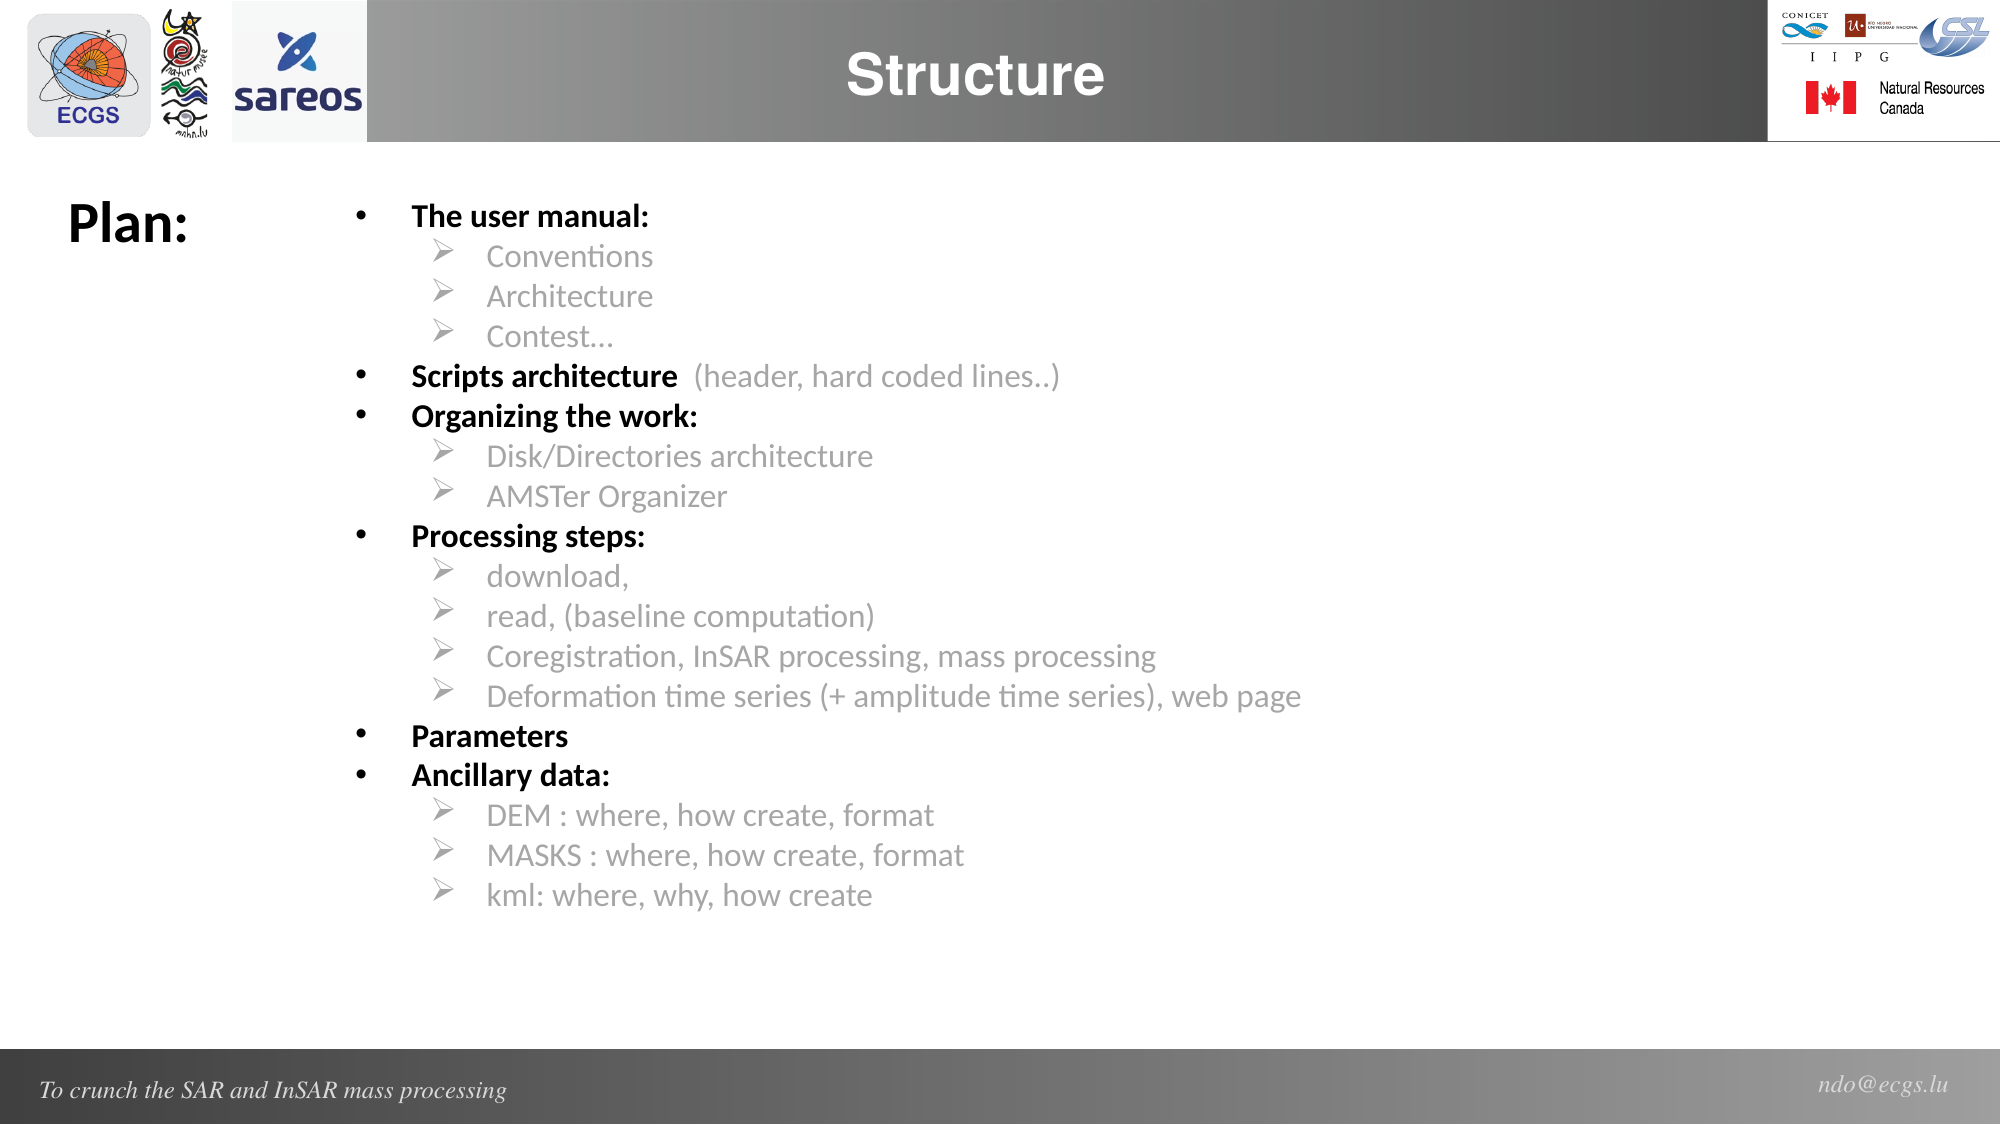

Structure
Plan:
The user manual:
Conventions
Architecture
Contest…
Scripts architecture  (header, hard coded lines..)
Organizing the work:
Disk/Directories architecture
AMSTer Organizer
Processing steps:
download,
read, (baseline computation)
Coregistration, InSAR processing, mass processing
Deformation time series (+ amplitude time series), web page
Parameters
Ancillary data:
DEM : where, how create, format
MASKS : where, how create, format
kml: where, why, how create